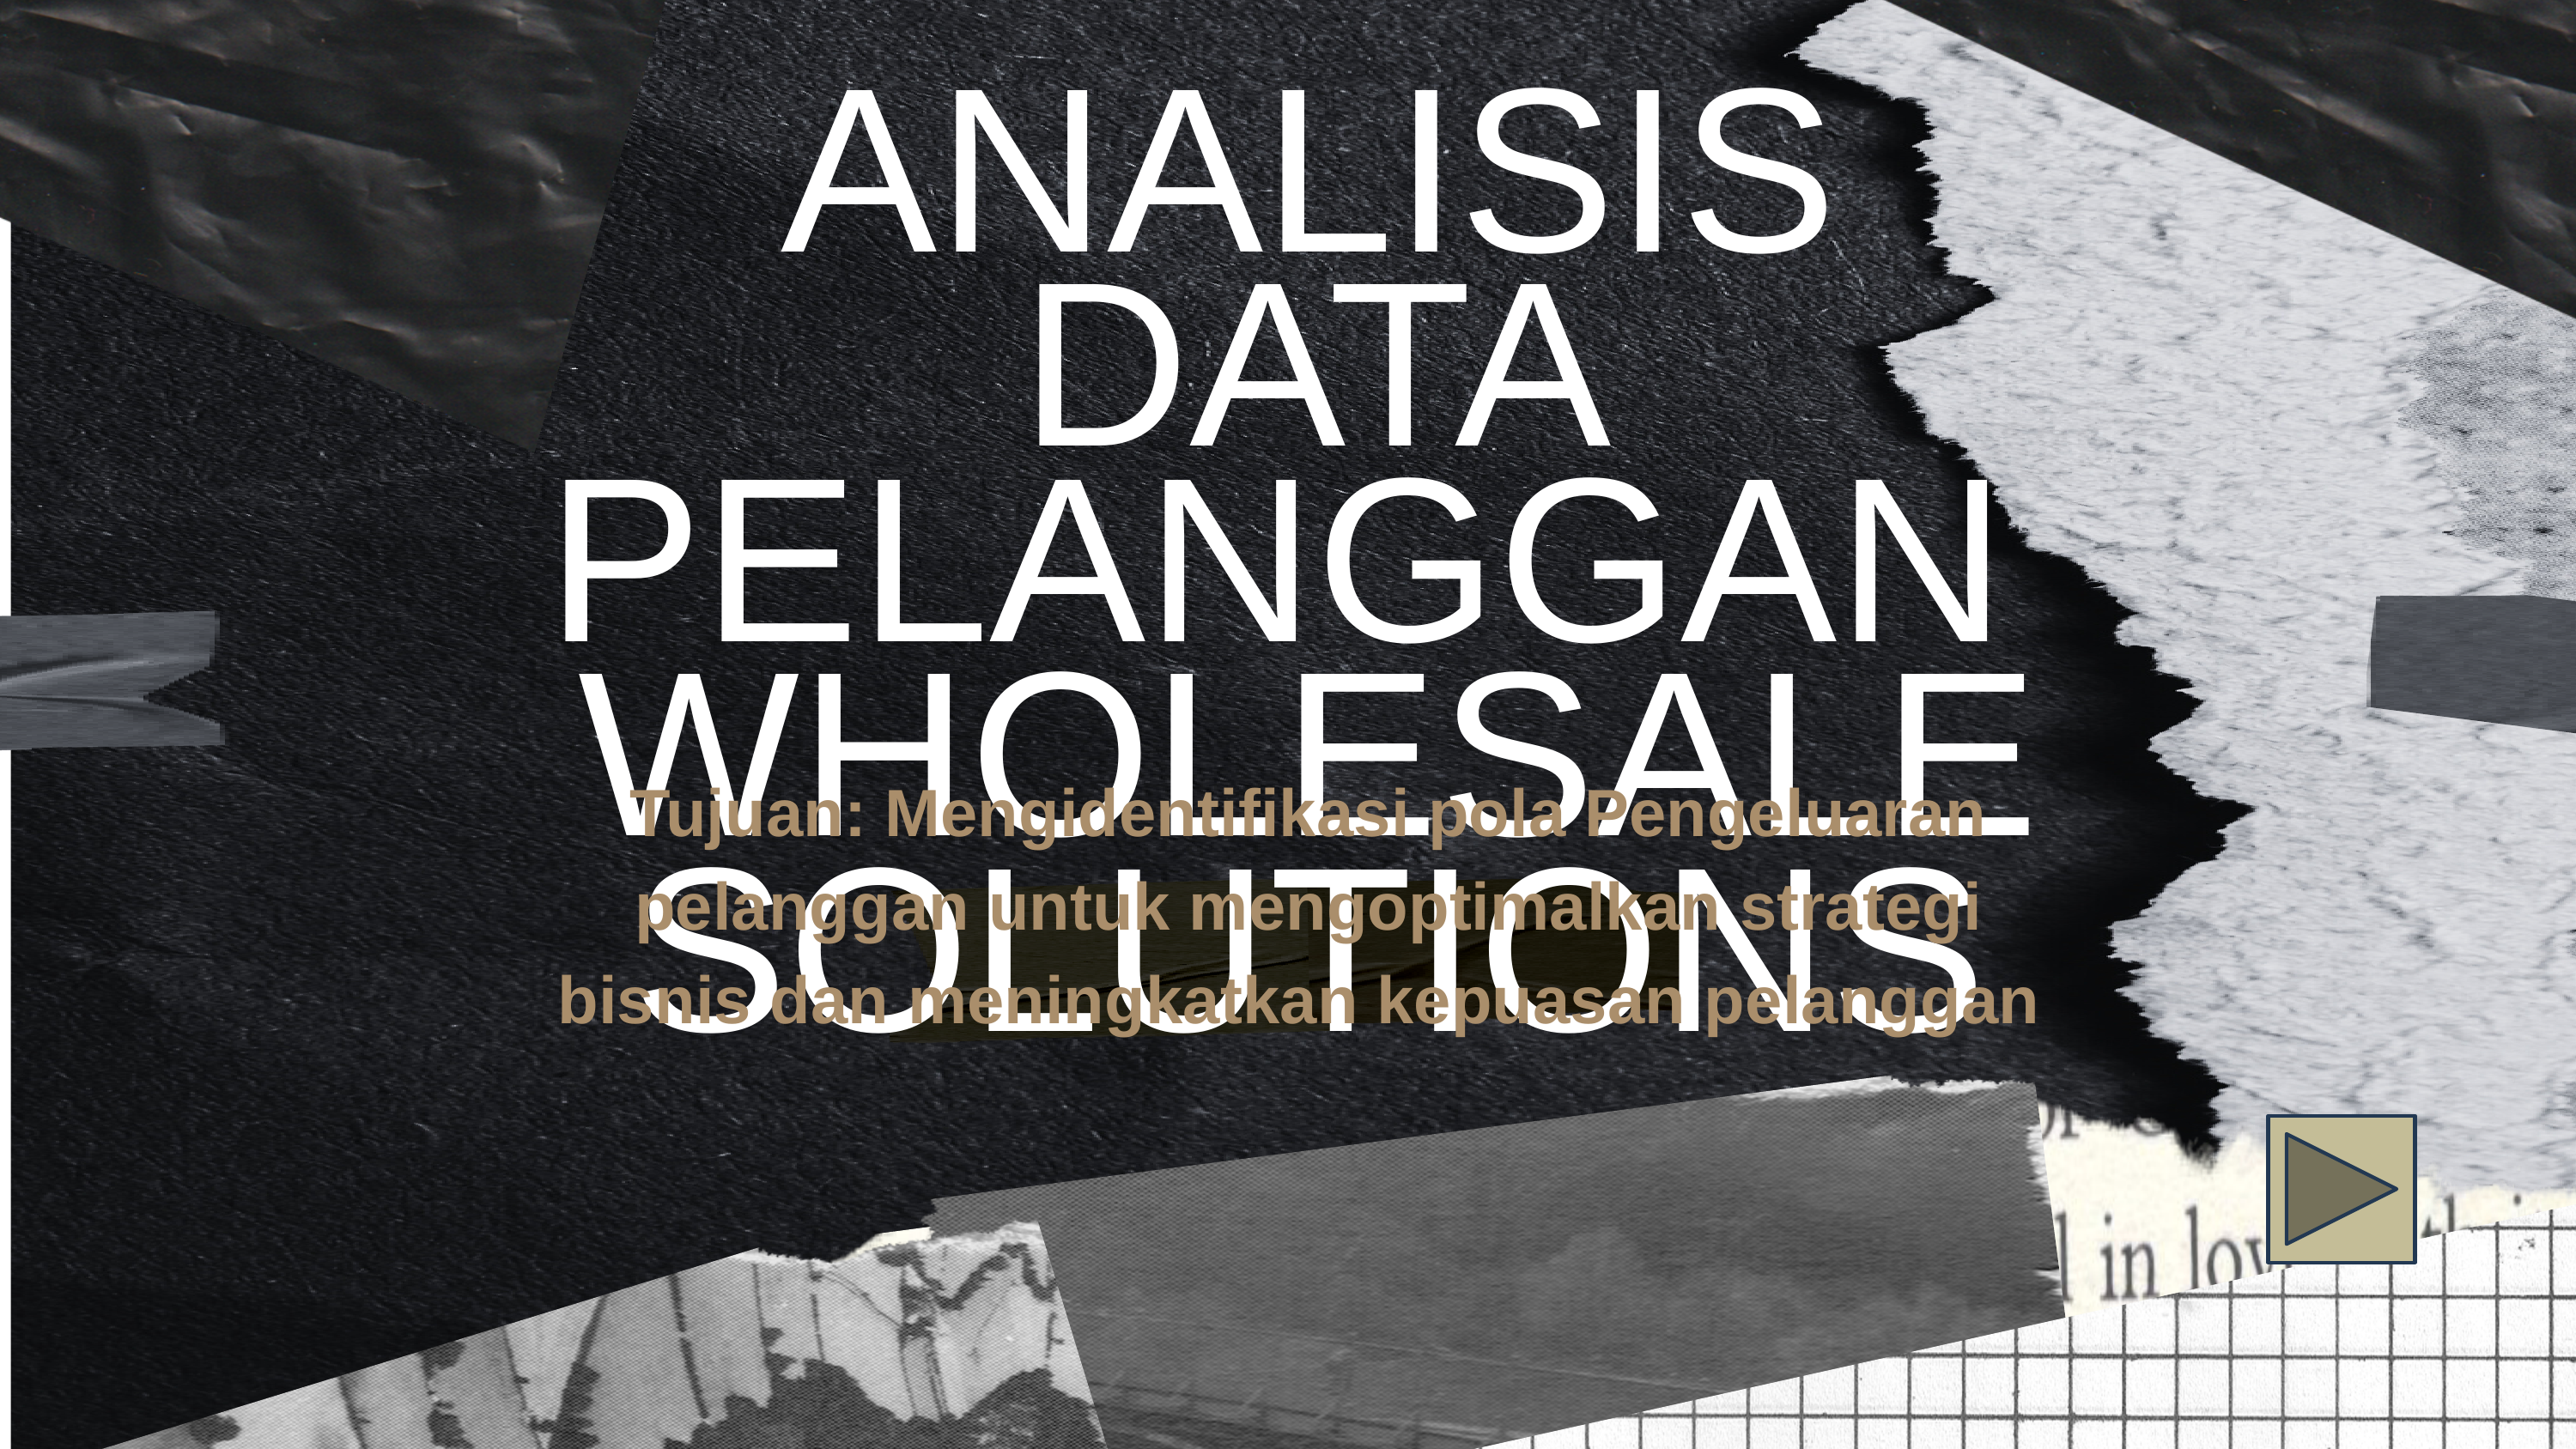

ANALISIS DATA PELANGGAN  WHOLESALE SOLUTIONS

Tujuan: Mengidentifikasi pola Pengeluaran pelanggan untuk mengoptimalkan strategi bisnis dan meningkatkan kepuasan pelanggan